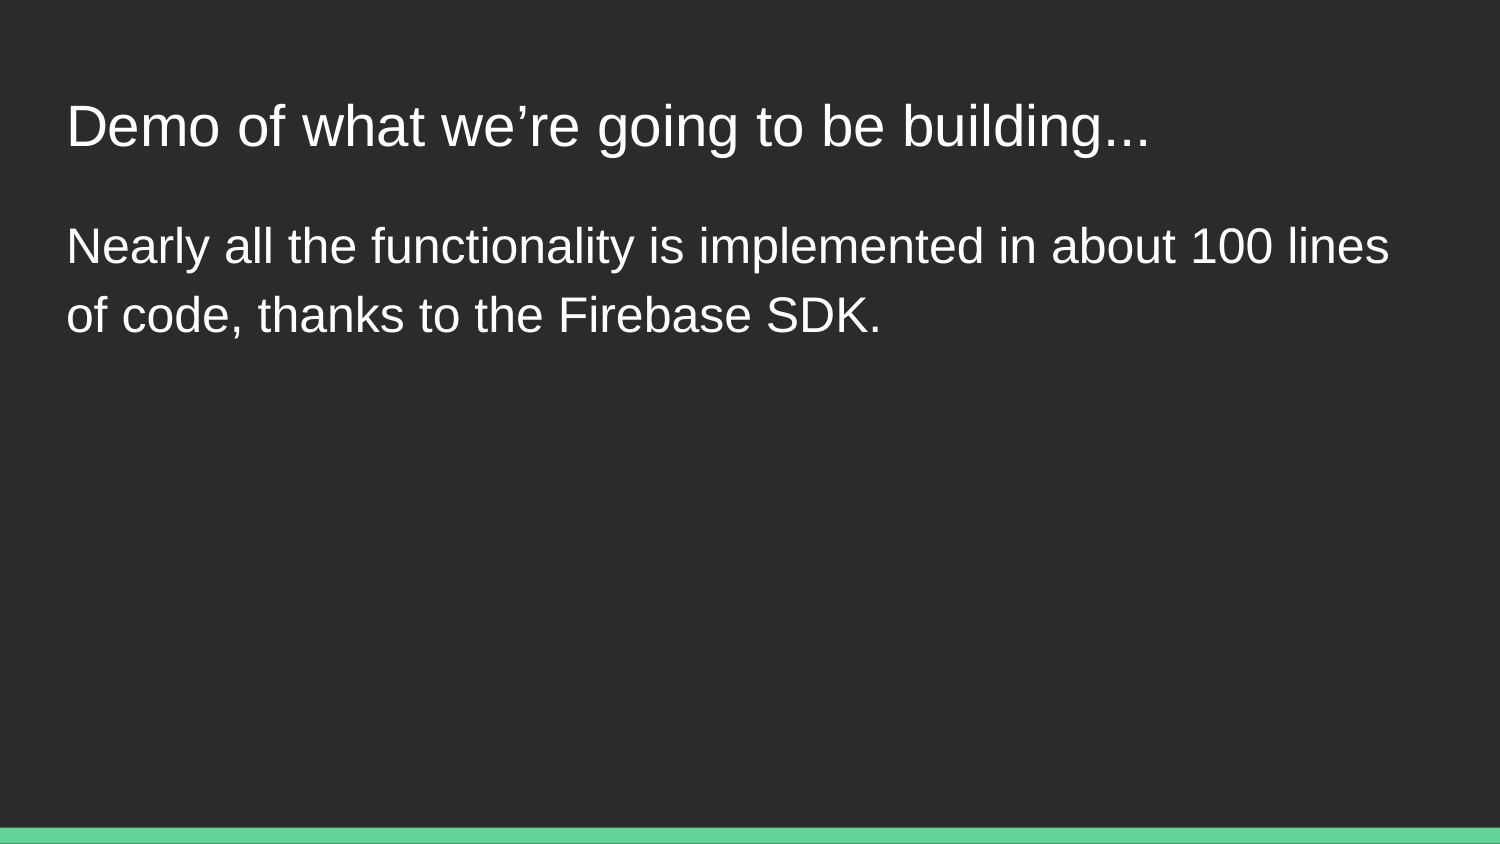

# Demo of what we’re going to be building...

Nearly all the functionality is implemented in about 100 lines of code, thanks to the Firebase SDK.